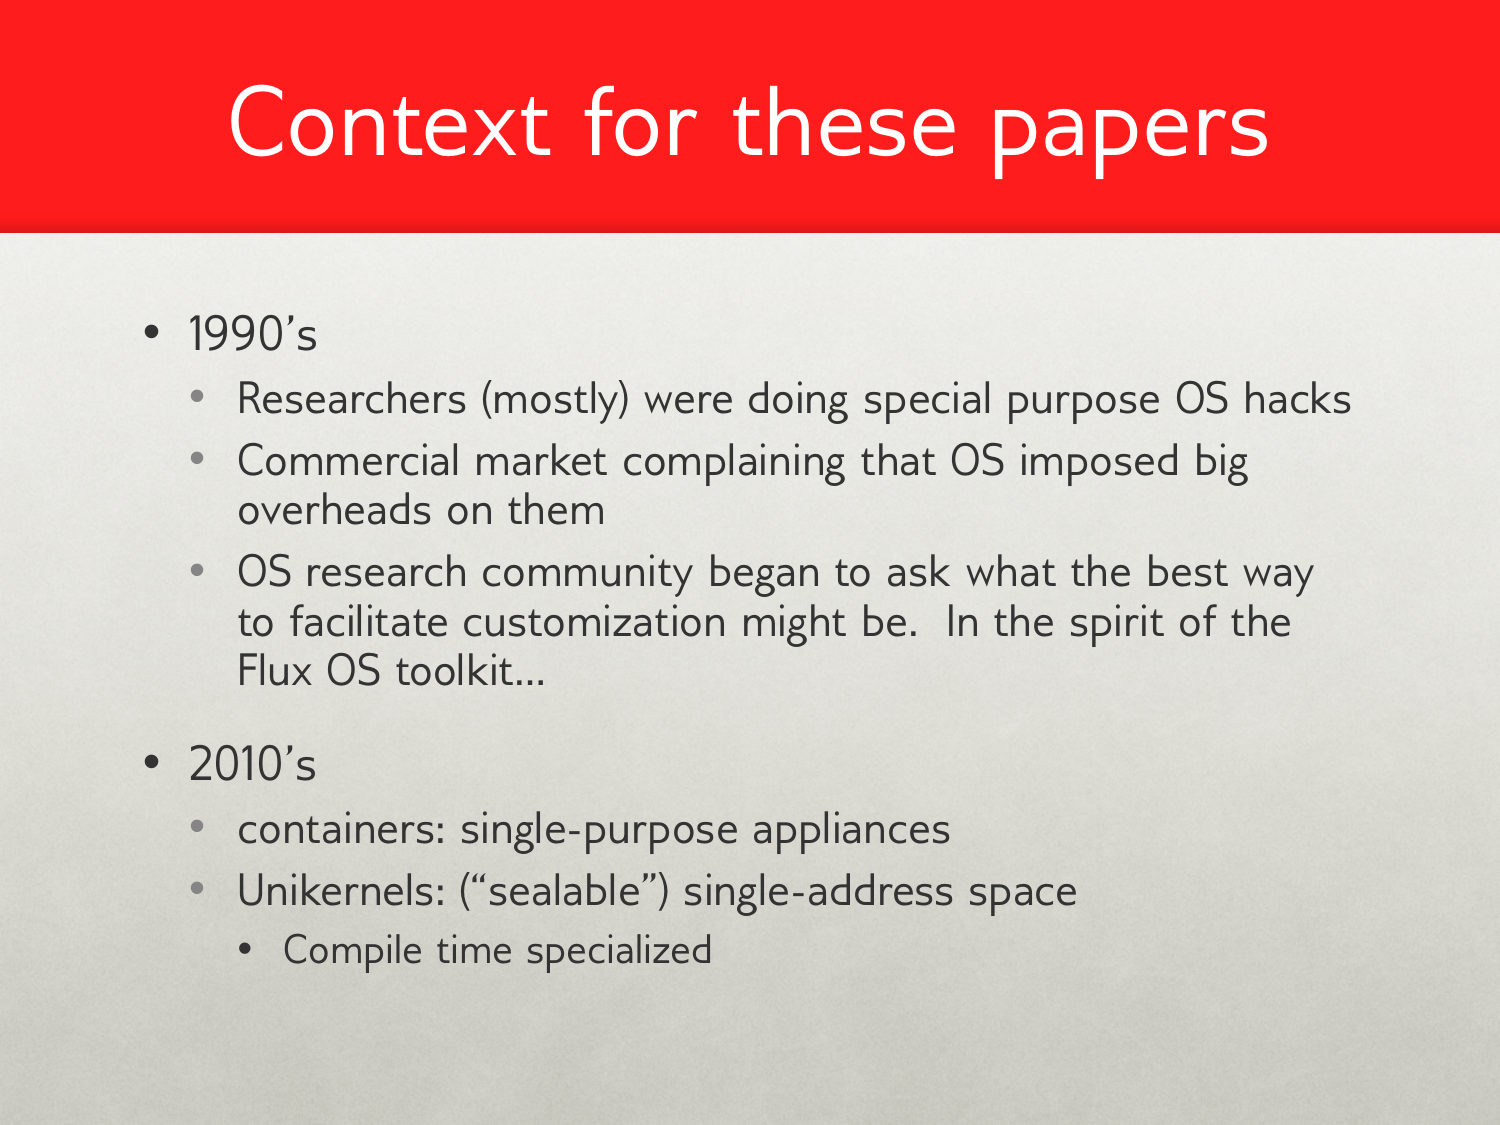

# Context for these papers
1990’s
Researchers (mostly) were doing special purpose OS hacks
Commercial market complaining that OS imposed big overheads on them
OS research community began to ask what the best way to facilitate customization might be.  In the spirit of the Flux OS toolkit…
2010’s
containers: single-purpose appliances
Unikernels: (“sealable”) single-address space
Compile time specialized